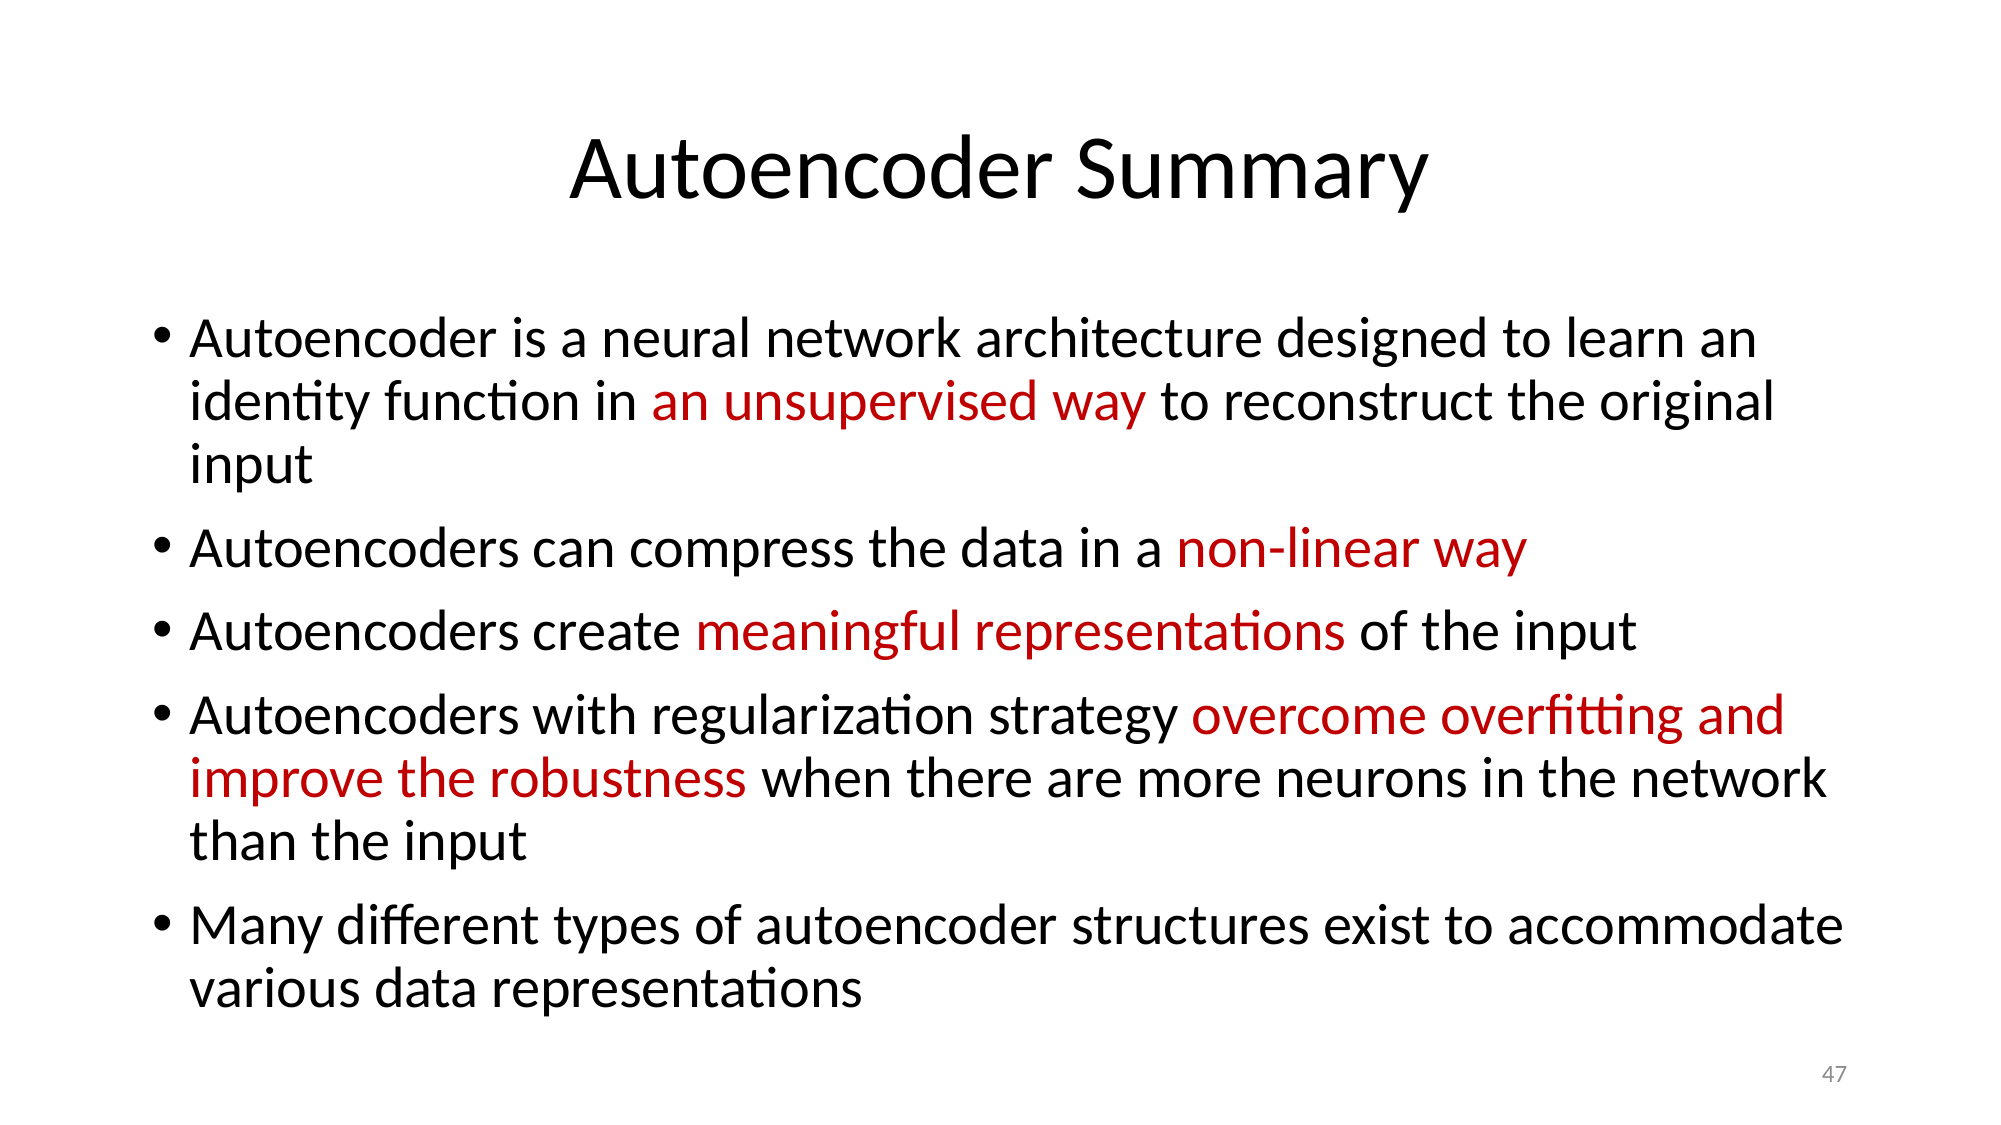

# Autoencoder Summary
Autoencoder is a neural network architecture designed to learn an identity function in an unsupervised way to reconstruct the original input
Autoencoders can compress the data in a non-linear way
Autoencoders create meaningful representations of the input
Autoencoders with regularization strategy overcome overfitting and improve the robustness when there are more neurons in the network than the input
Many different types of autoencoder structures exist to accommodate various data representations
47